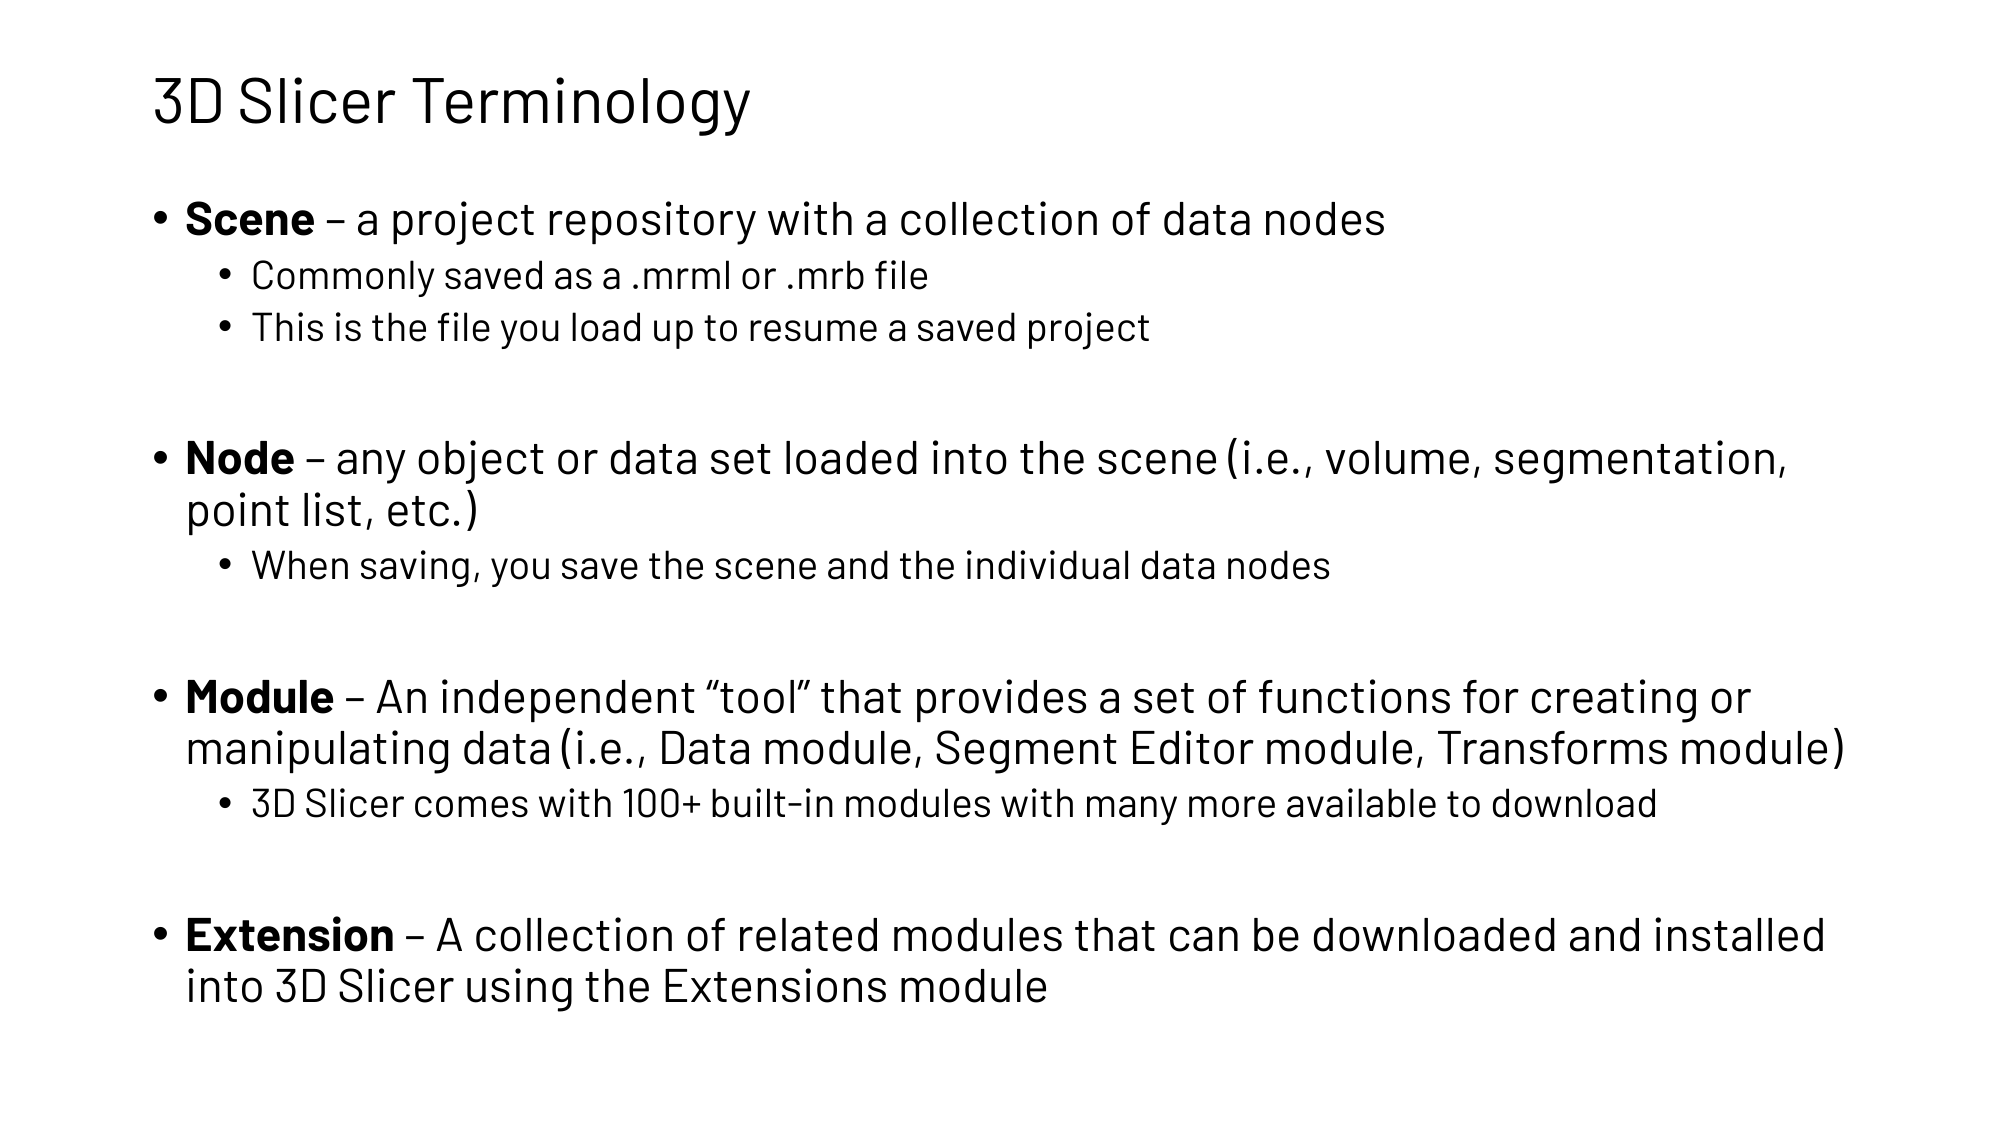

# 3D Slicer Terminology
Scene – a project repository with a collection of data nodes
Commonly saved as a .mrml or .mrb file
This is the file you load up to resume a saved project

Node – any object or data set loaded into the scene (i.e., volume, segmentation, point list, etc.)
When saving, you save the scene and the individual data nodes

Module – An independent “tool” that provides a set of functions for creating or manipulating data (i.e., Data module, Segment Editor module, Transforms module)
3D Slicer comes with 100+ built-in modules with many more available to download

Extension – A collection of related modules that can be downloaded and installed into 3D Slicer using the Extensions module